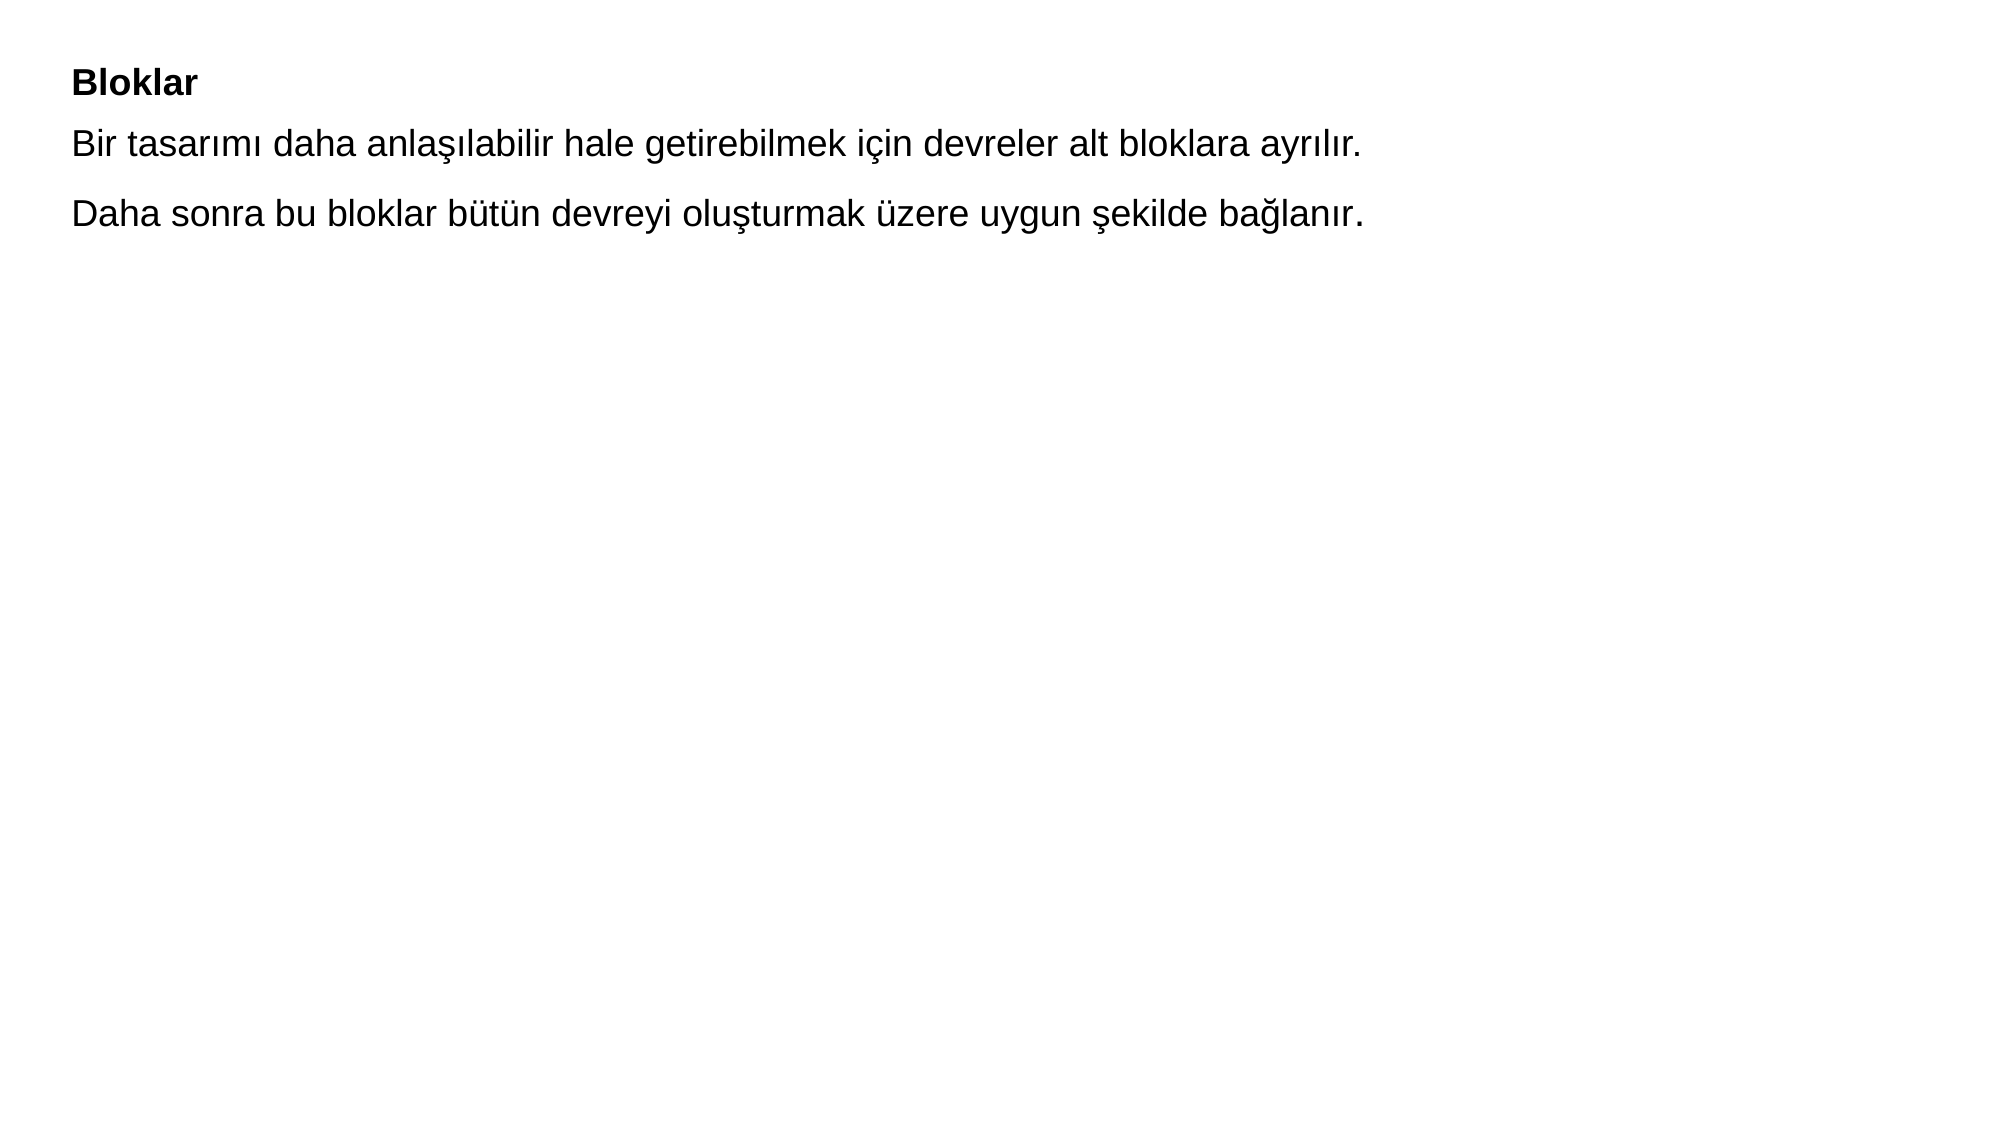

Bloklar
Bir tasarımı daha anlaşılabilir hale getirebilmek için devreler alt bloklara ayrılır.
Daha sonra bu bloklar bütün devreyi oluşturmak üzere uygun şekilde bağlanır.